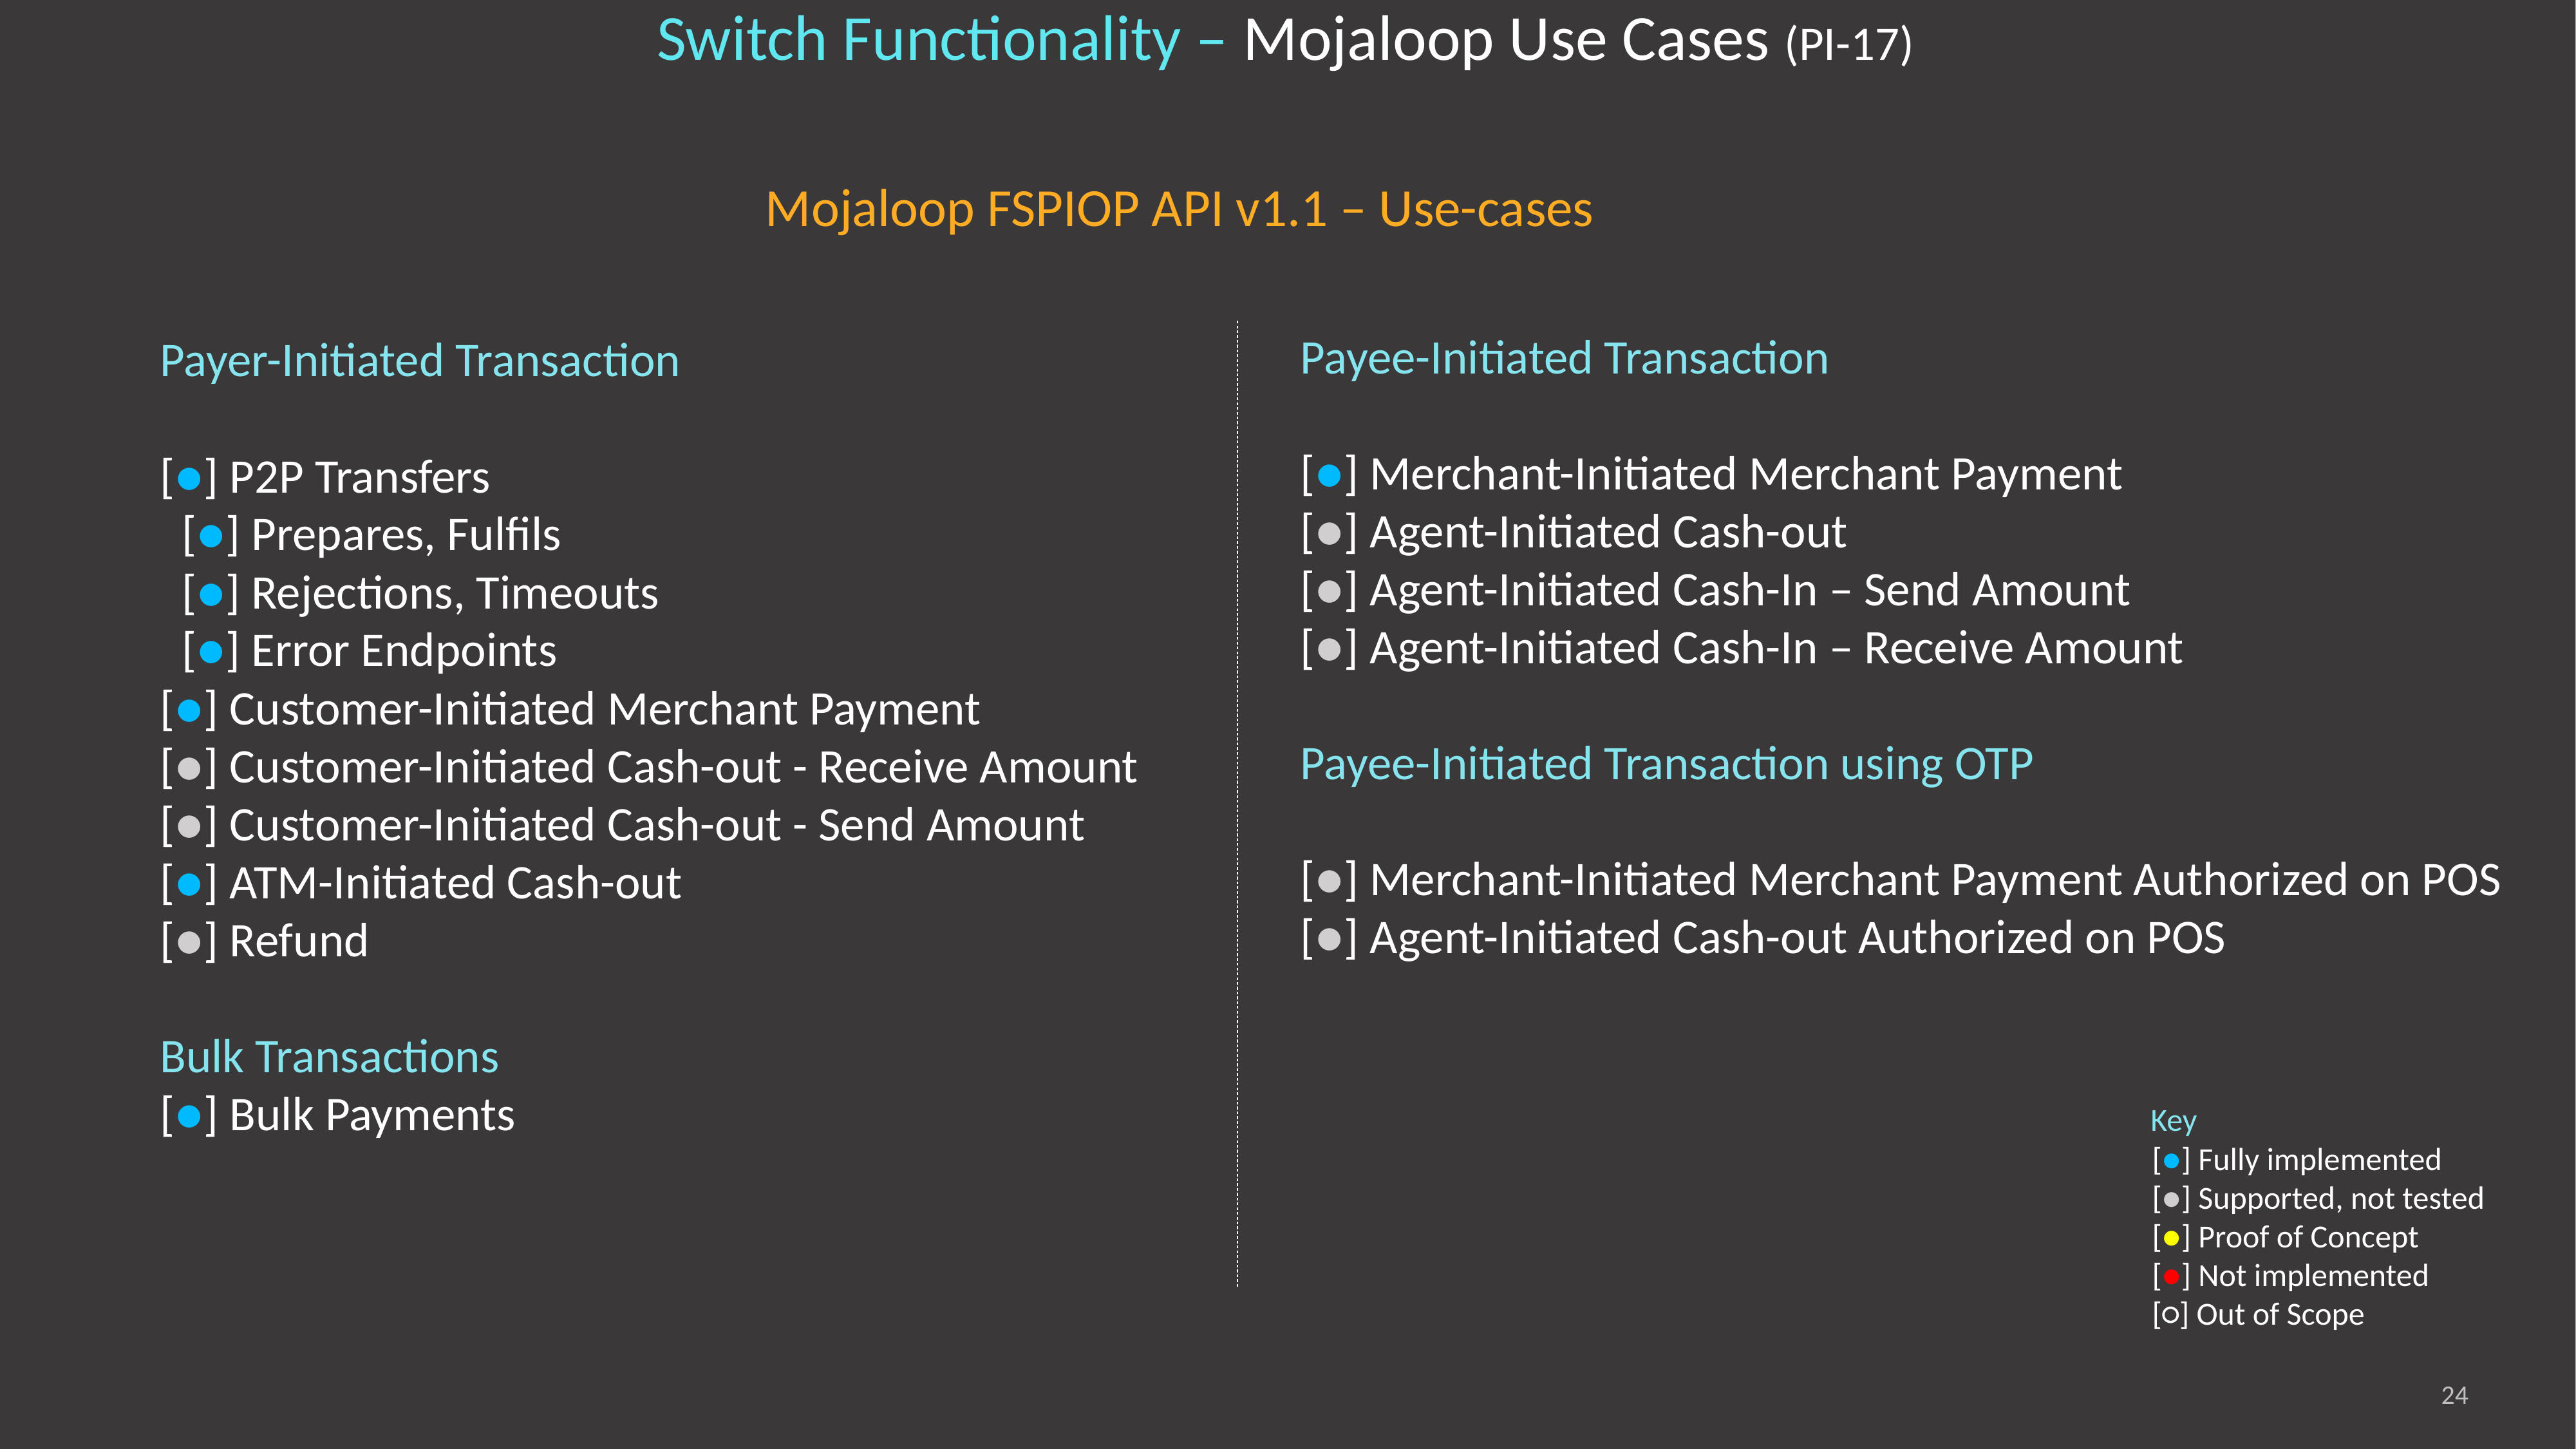

# Switch Functionality – Mojaloop Use Cases (PI-17)
Mojaloop FSPIOP API v1.1 – Use-cases
Payee-Initiated Transaction

[●] Merchant-Initiated Merchant Payment
[●] Agent-Initiated Cash-out
[●] Agent-Initiated Cash-In – Send Amount
[●] Agent-Initiated Cash-In – Receive Amount

Payee-Initiated Transaction using OTP

[●] Merchant-Initiated Merchant Payment Authorized on POS
[●] Agent-Initiated Cash-out Authorized on POS
Payer-Initiated Transaction

[●] P2P Transfers
  [●] Prepares, Fulfils
  [●] Rejections, Timeouts
  [●] Error Endpoints
[●] Customer-Initiated Merchant Payment
[●] Customer-Initiated Cash-out - Receive Amount
[●] Customer-Initiated Cash-out - Send Amount
[●] ATM-Initiated Cash-out
[●] Refund

Bulk Transactions
[●] Bulk Payments

Key
[●] Fully implemented
[●] Supported, not tested
[●] Proof of Concept
[●] Not implemented
[○] Out of Scope
24